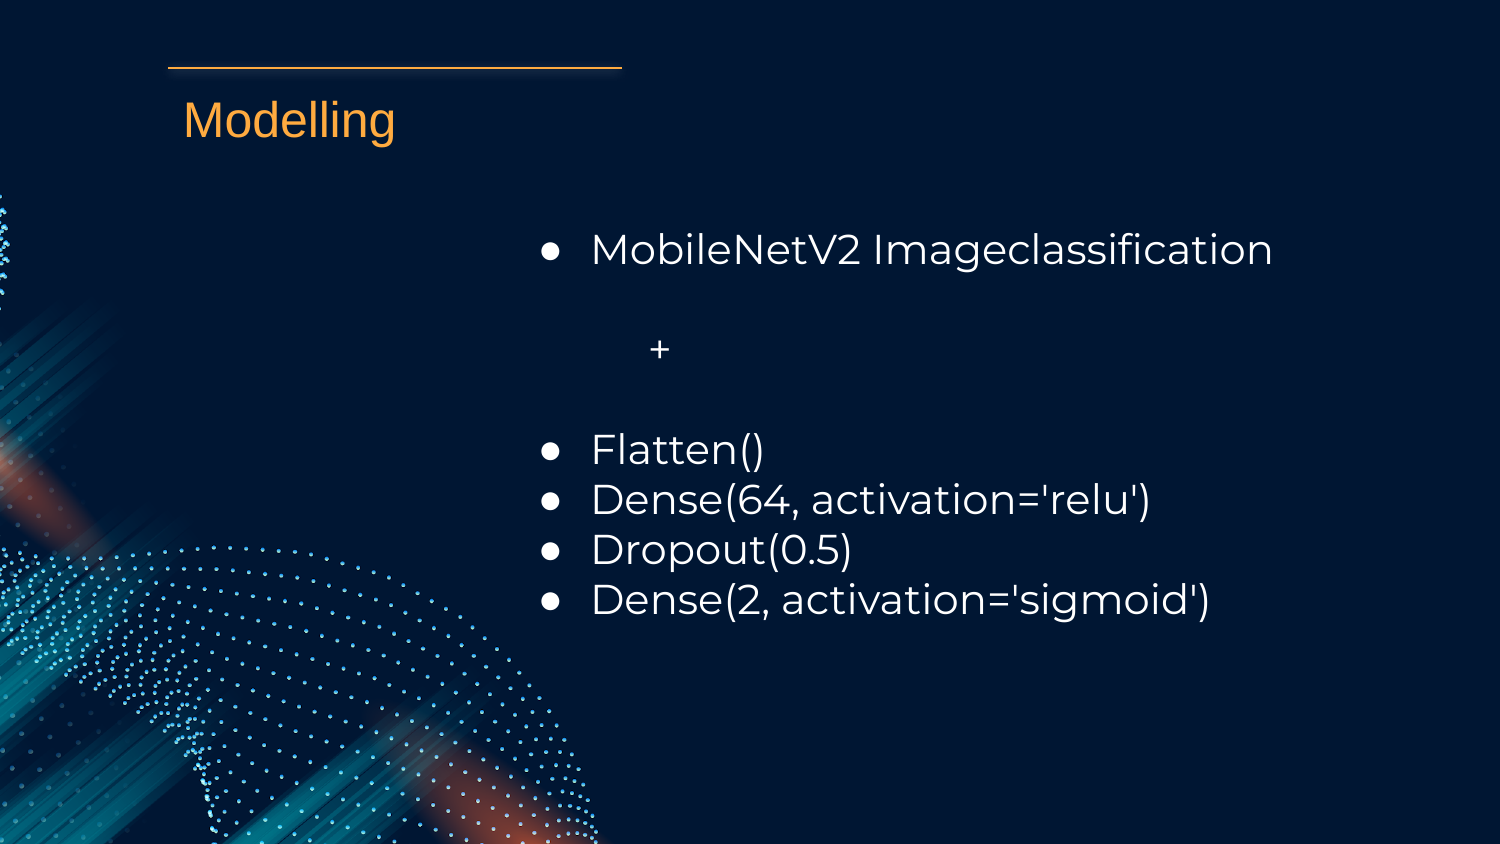

# Modelling
MobileNetV2 Imageclassification

          +

Flatten()
Dense(64, activation='relu')
Dropout(0.5)
Dense(2, activation='sigmoid')